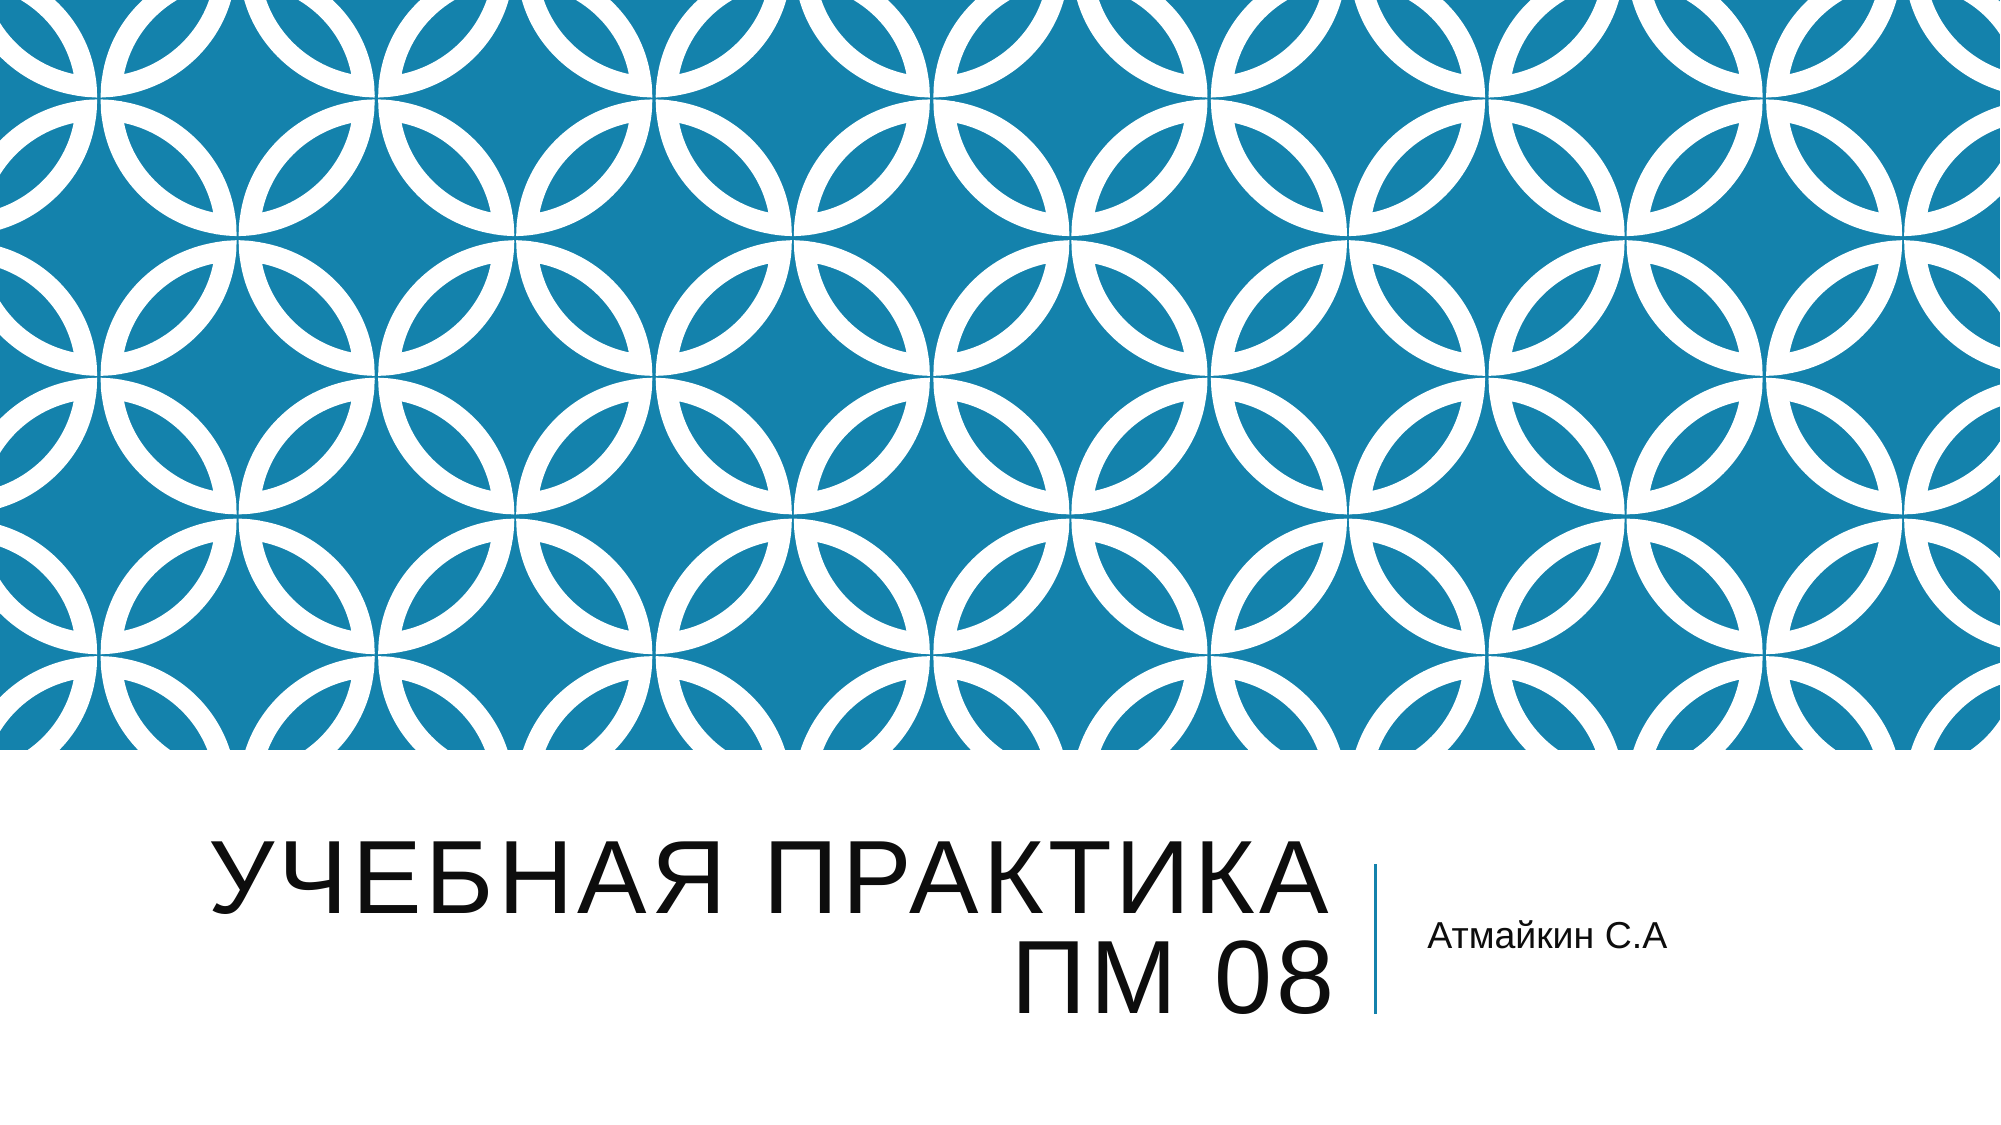

# Учебная практика ПМ 08
Атмайкин С.А